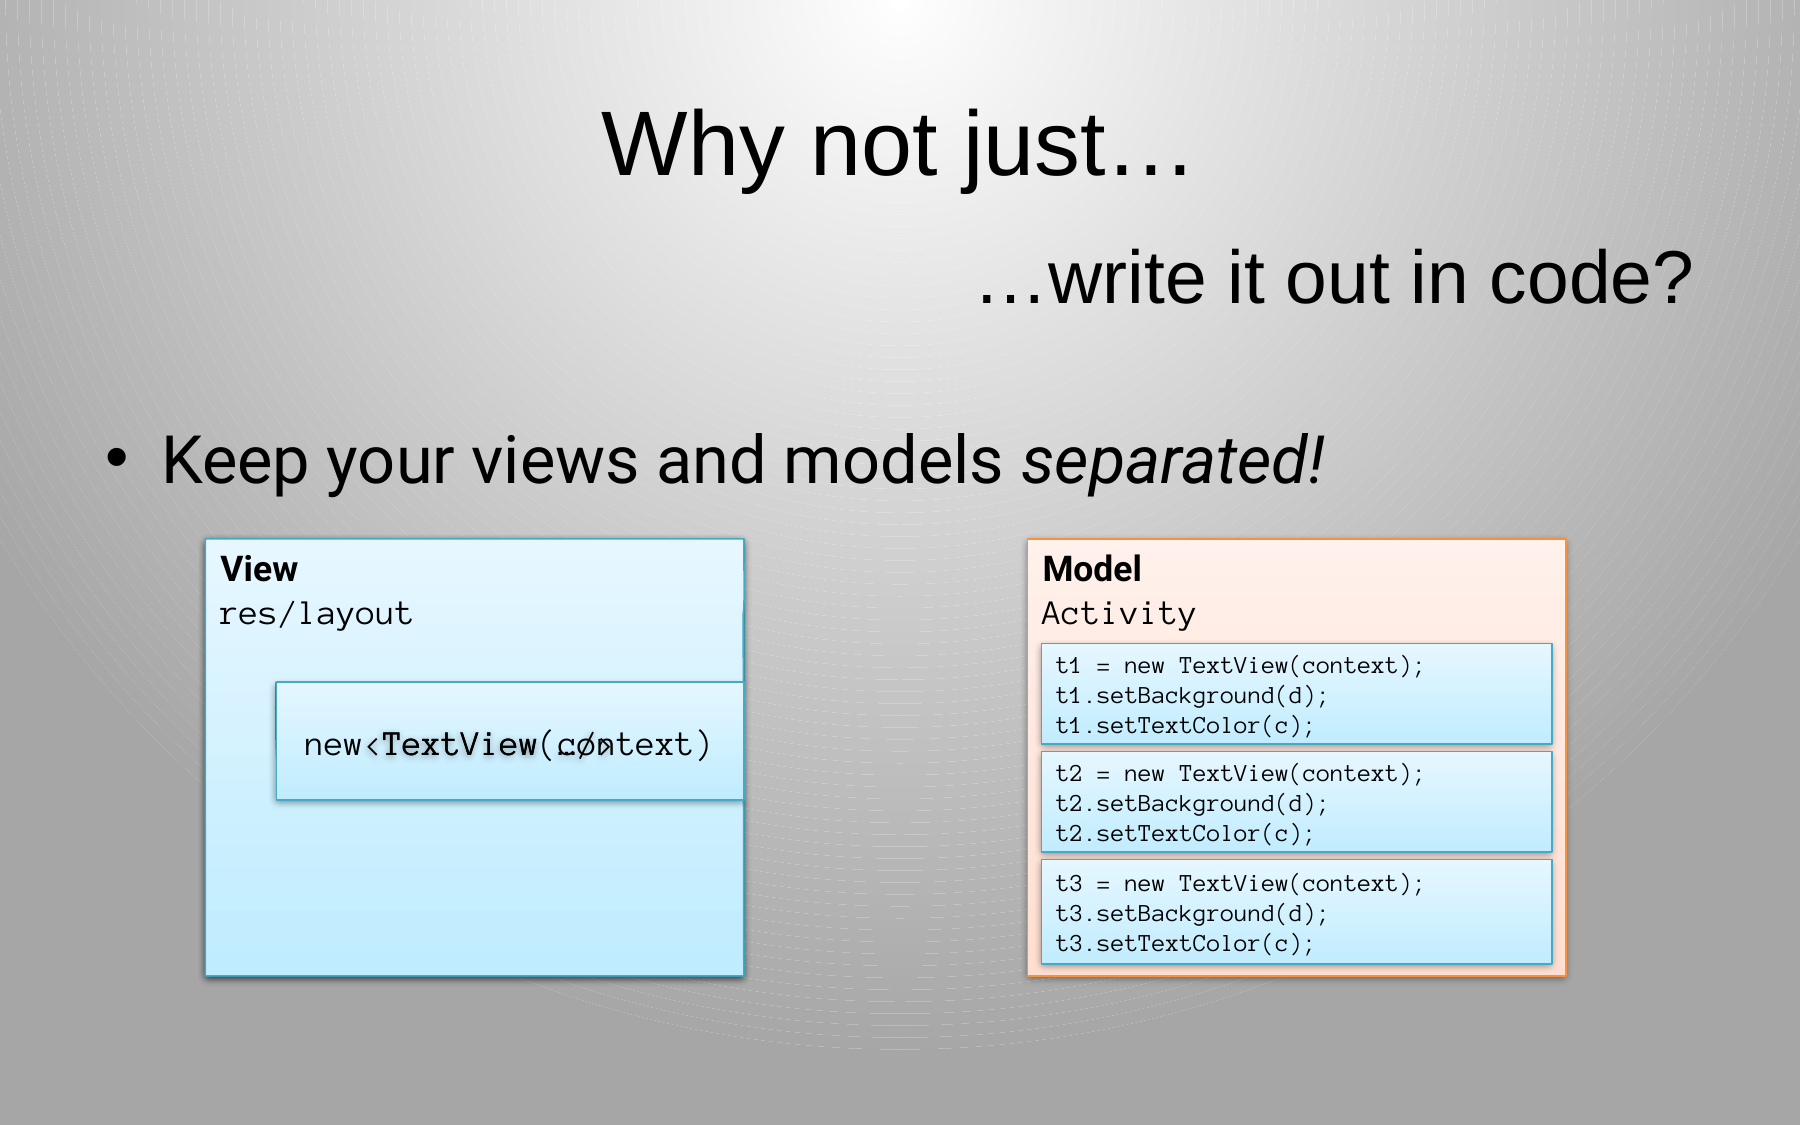

# Why not just…
…write it out in code?
Keep your views and models separated!
View
res/layout
View
res/layout
Model
Activity
t1 = new TextView(context);
t1.setBackground(d);
t1.setTextColor(c);
t2 = new TextView(context);
t2.setBackground(d);
t2.setTextColor(c);
t3 = new TextView(context);
t3.setBackground(d);
t3.setTextColor(c);
    <TextView …/>
new TextView(context)